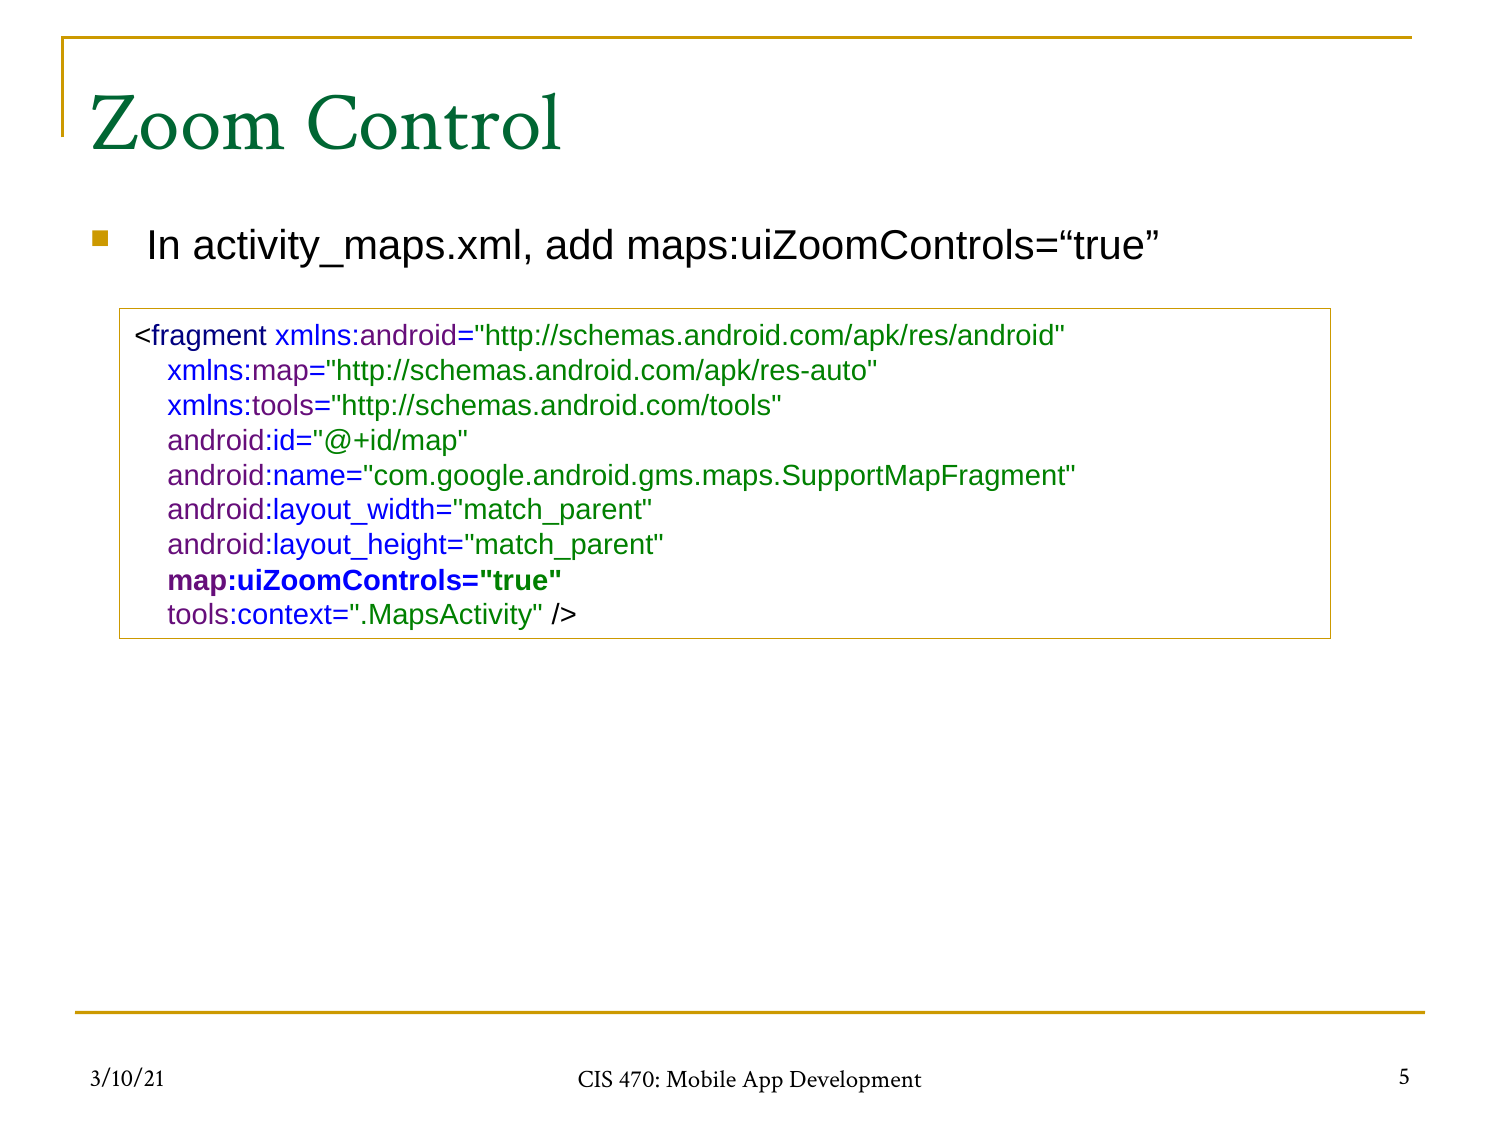

Zoom Control
In activity_maps.xml, add maps:uiZoomControls=“true”

<fragment xmlns:android="http://schemas.android.com/apk/res/android"
    xmlns:map="http://schemas.android.com/apk/res-auto"
    xmlns:tools="http://schemas.android.com/tools"
    android:id="@+id/map"
    android:name="com.google.android.gms.maps.SupportMapFragment"
    android:layout_width="match_parent"
    android:layout_height="match_parent"
    map:uiZoomControls="true"
    tools:context=".MapsActivity" />
3/10/21
5
CIS 470: Mobile App Development